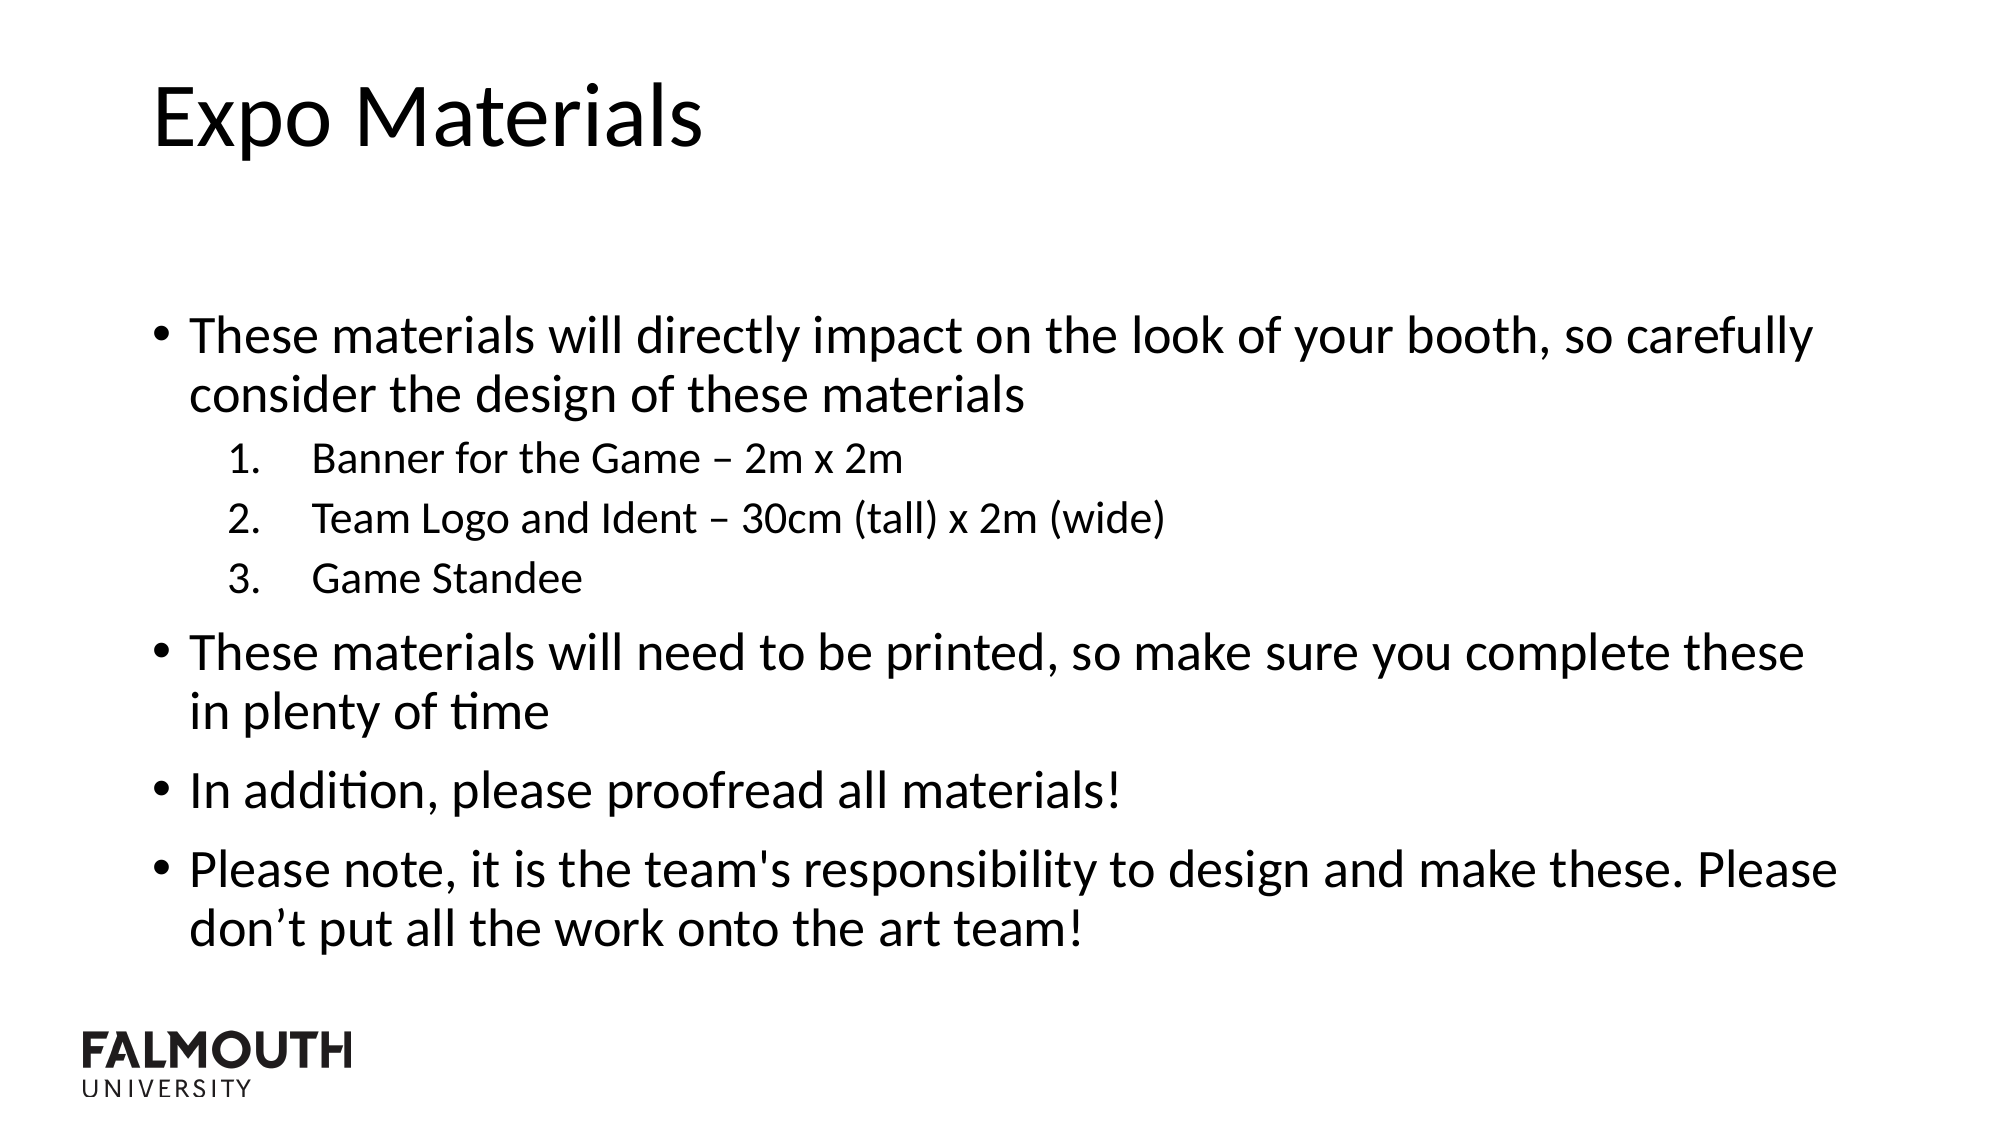

Expo Materials
These materials will directly impact on the look of your booth, so carefully consider the design of these materials
Banner for the Game – 2m x 2m
Team Logo and Ident – 30cm (tall) x 2m (wide)
Game Standee
These materials will need to be printed, so make sure you complete these in plenty of time
In addition, please proofread all materials!
Please note, it is the team's responsibility to design and make these. Please don’t put all the work onto the art team!